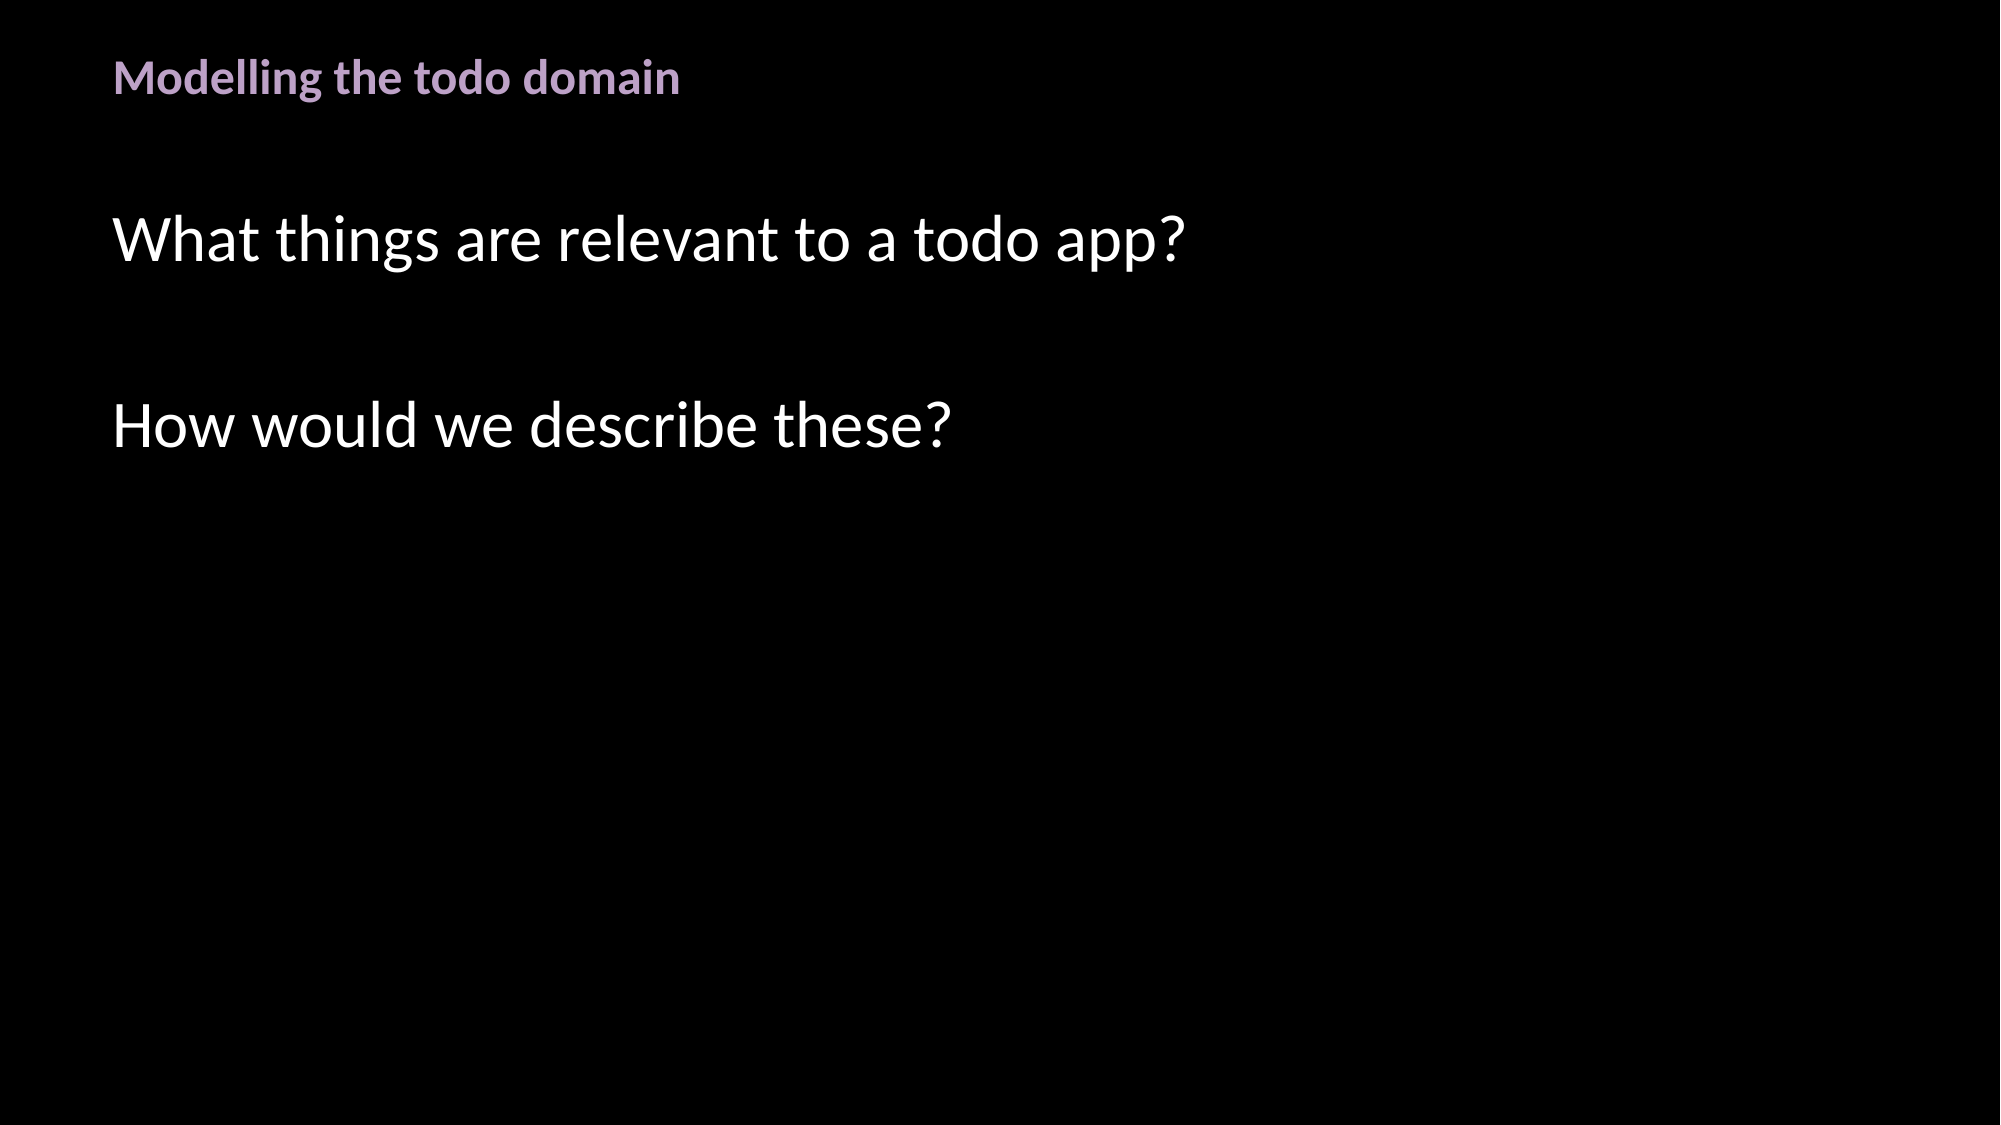

# Modelling the todo domain
What things are relevant to a todo app?

How would we describe these?